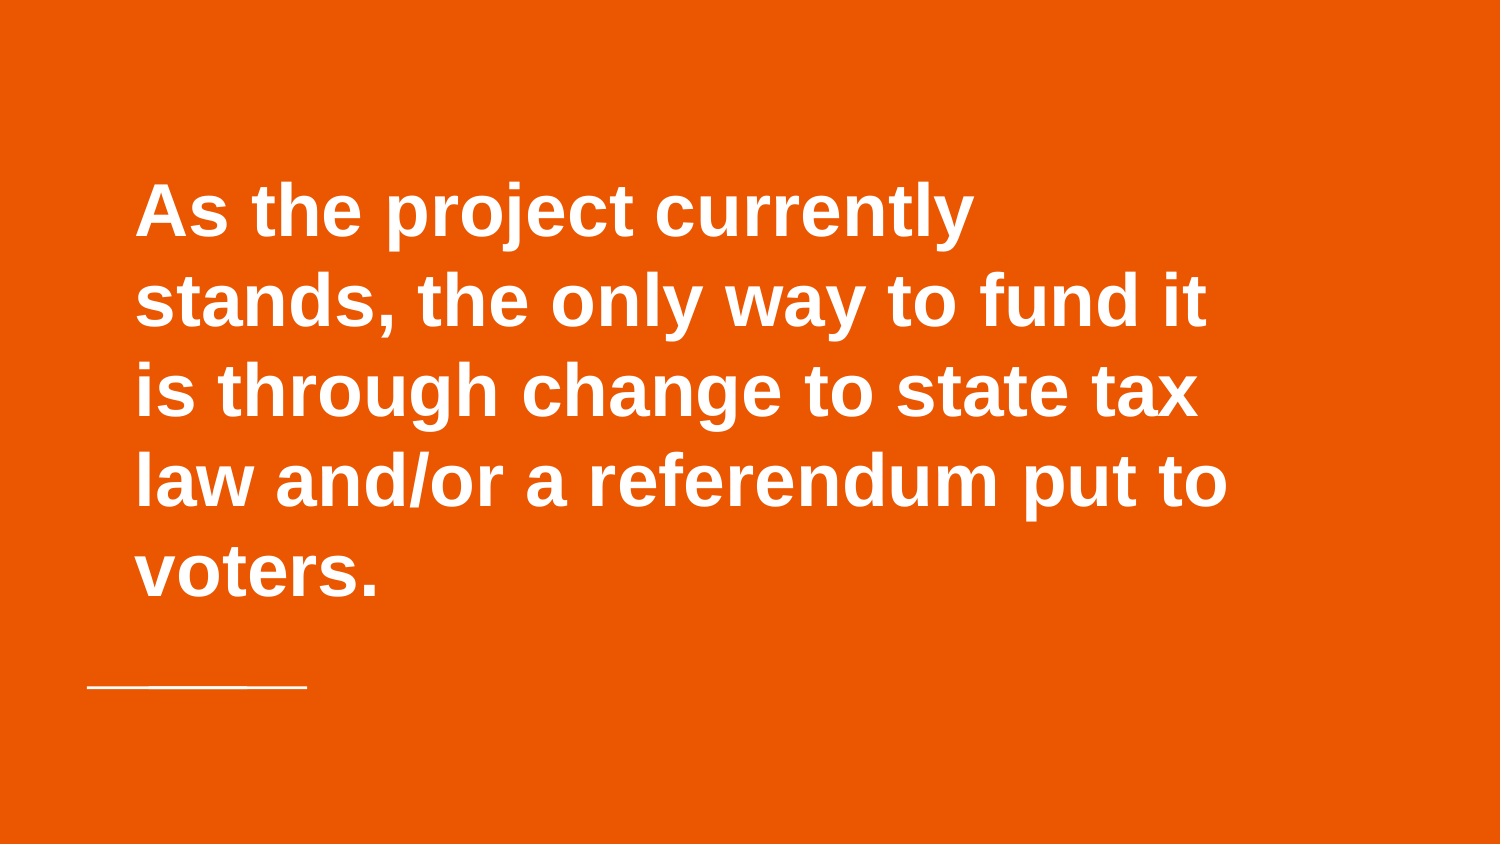

# As the project currently stands, the only way to fund it is through change to state tax law and/or a referendum put to voters.